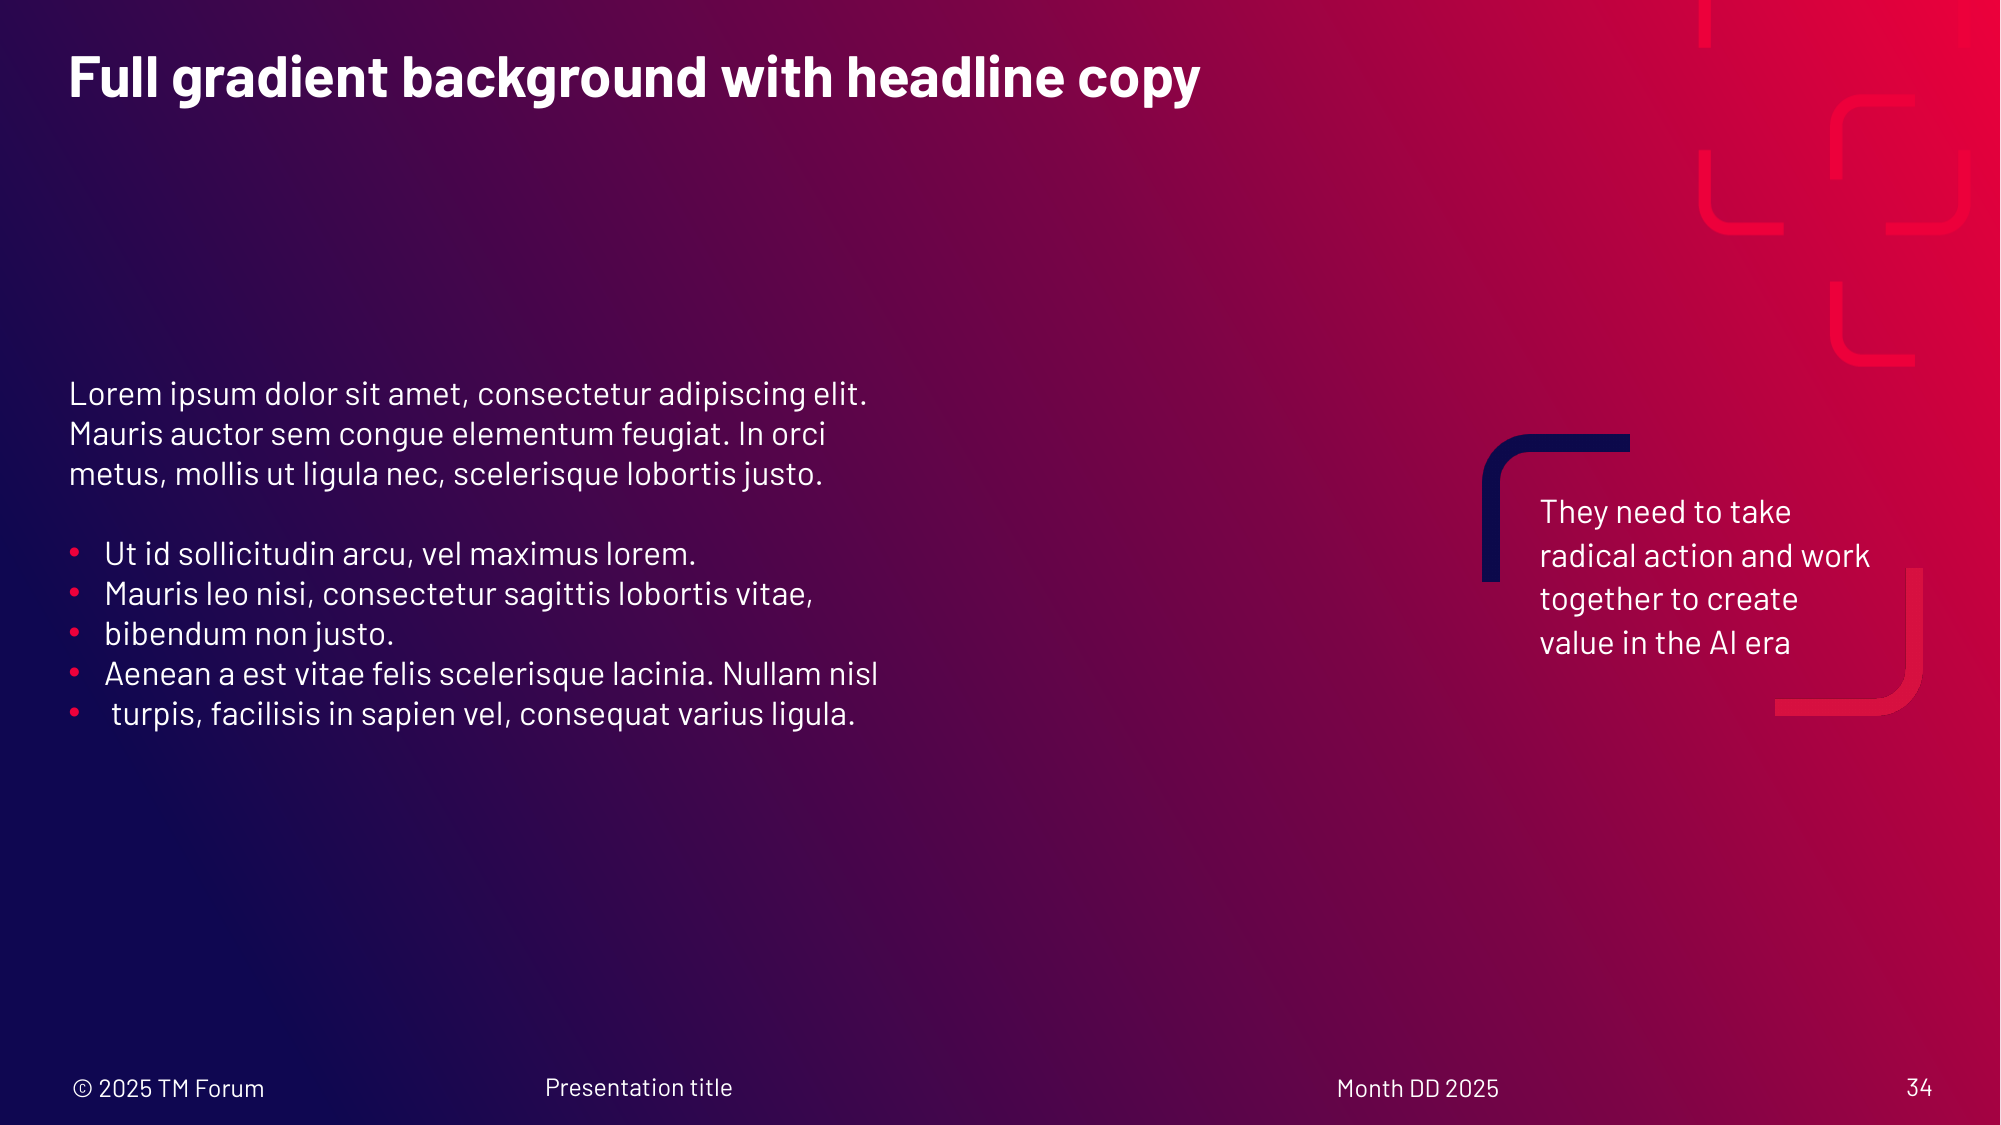

Full gradient background with headline copy
Lorem ipsum dolor sit amet, consectetur adipiscing elit.
Mauris auctor sem congue elementum feugiat. In orci
metus, mollis ut ligula nec, scelerisque lobortis justo.

Ut id sollicitudin arcu, vel maximus lorem.
Mauris leo nisi, consectetur sagittis lobortis vitae,
bibendum non justo.
Aenean a est vitae felis scelerisque lacinia. Nullam nisl
 turpis, facilisis in sapien vel, consequat varius ligula.
They need to take
radical action and work together to create
value in the AI era
34
Presentation title
Month DD 2025